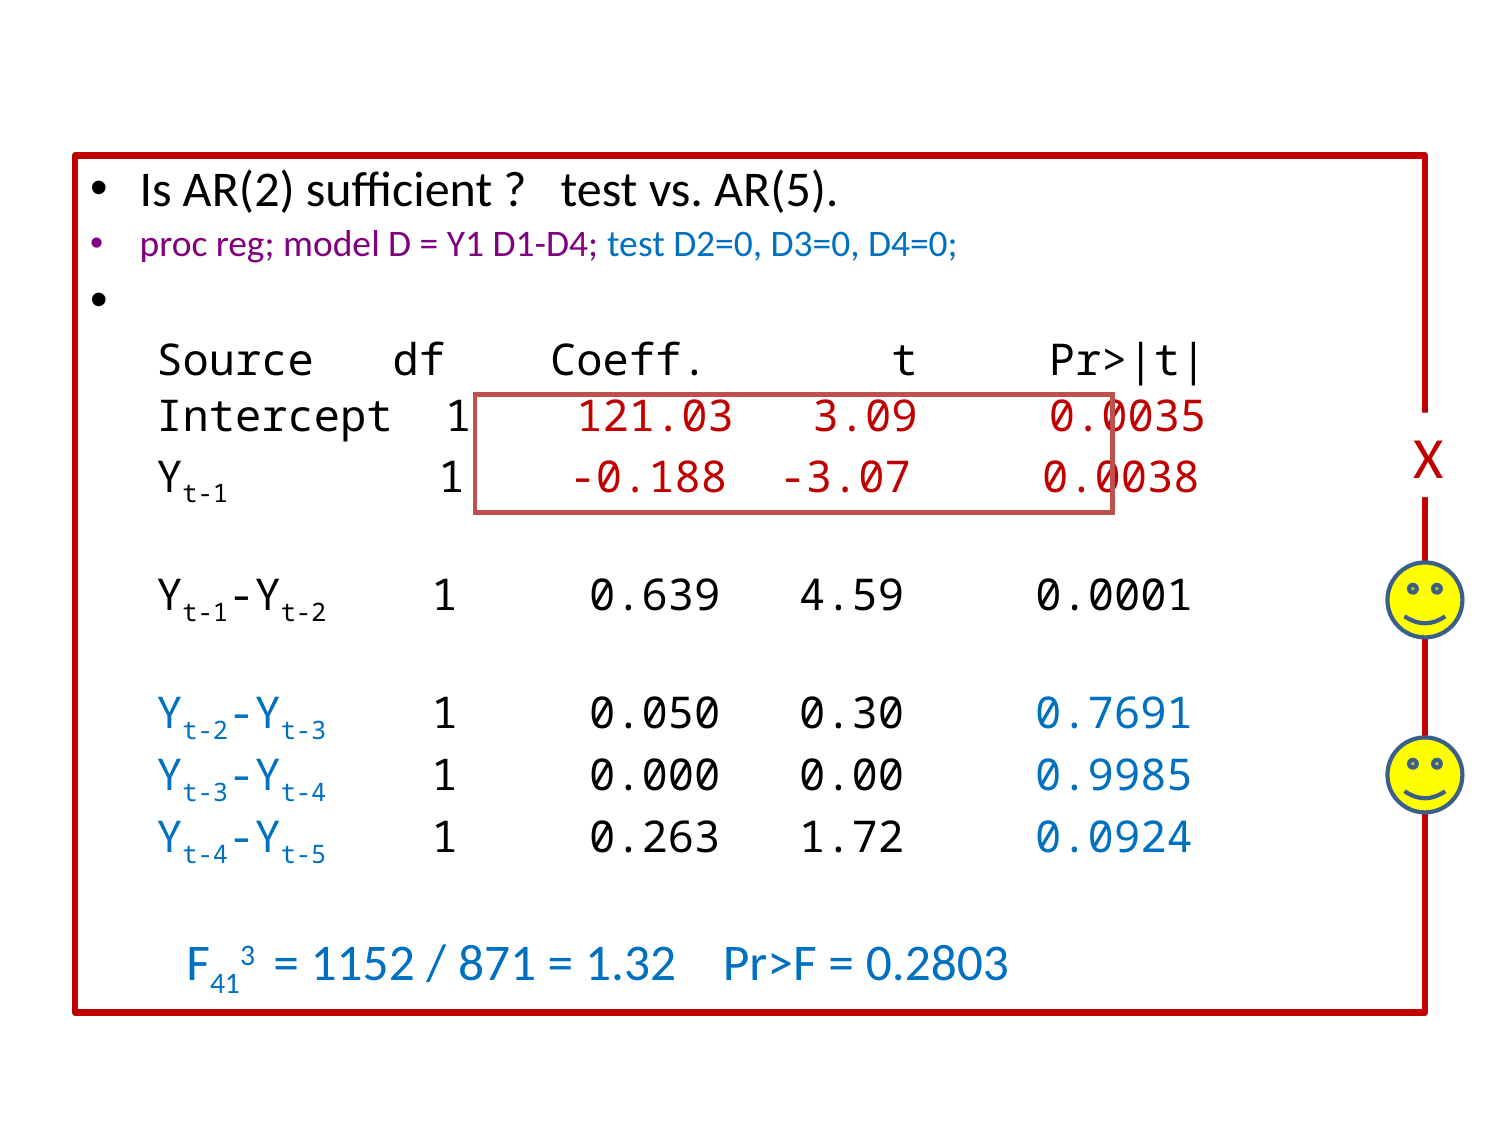

Is AR(2) sufficient ?   test vs. AR(5).
proc reg; model D = Y1 D1-D4; test D2=0, D3=0, D4=0;

Source   df    Coeff.       t     Pr>|t|
Intercept  1    121.03   3.09     0.0035
Yt-1        1    -0.188  -3.07     0.0038

Yt-1-Yt-2    1     0.639   4.59     0.0001

Yt-2-Yt-3    1     0.050   0.30     0.7691
Yt-3-Yt-4    1     0.000   0.00     0.9985
Yt-4-Yt-5    1     0.263   1.72     0.0924

   F413  = 1152 / 871 = 1.32    Pr>F = 0.2803

X